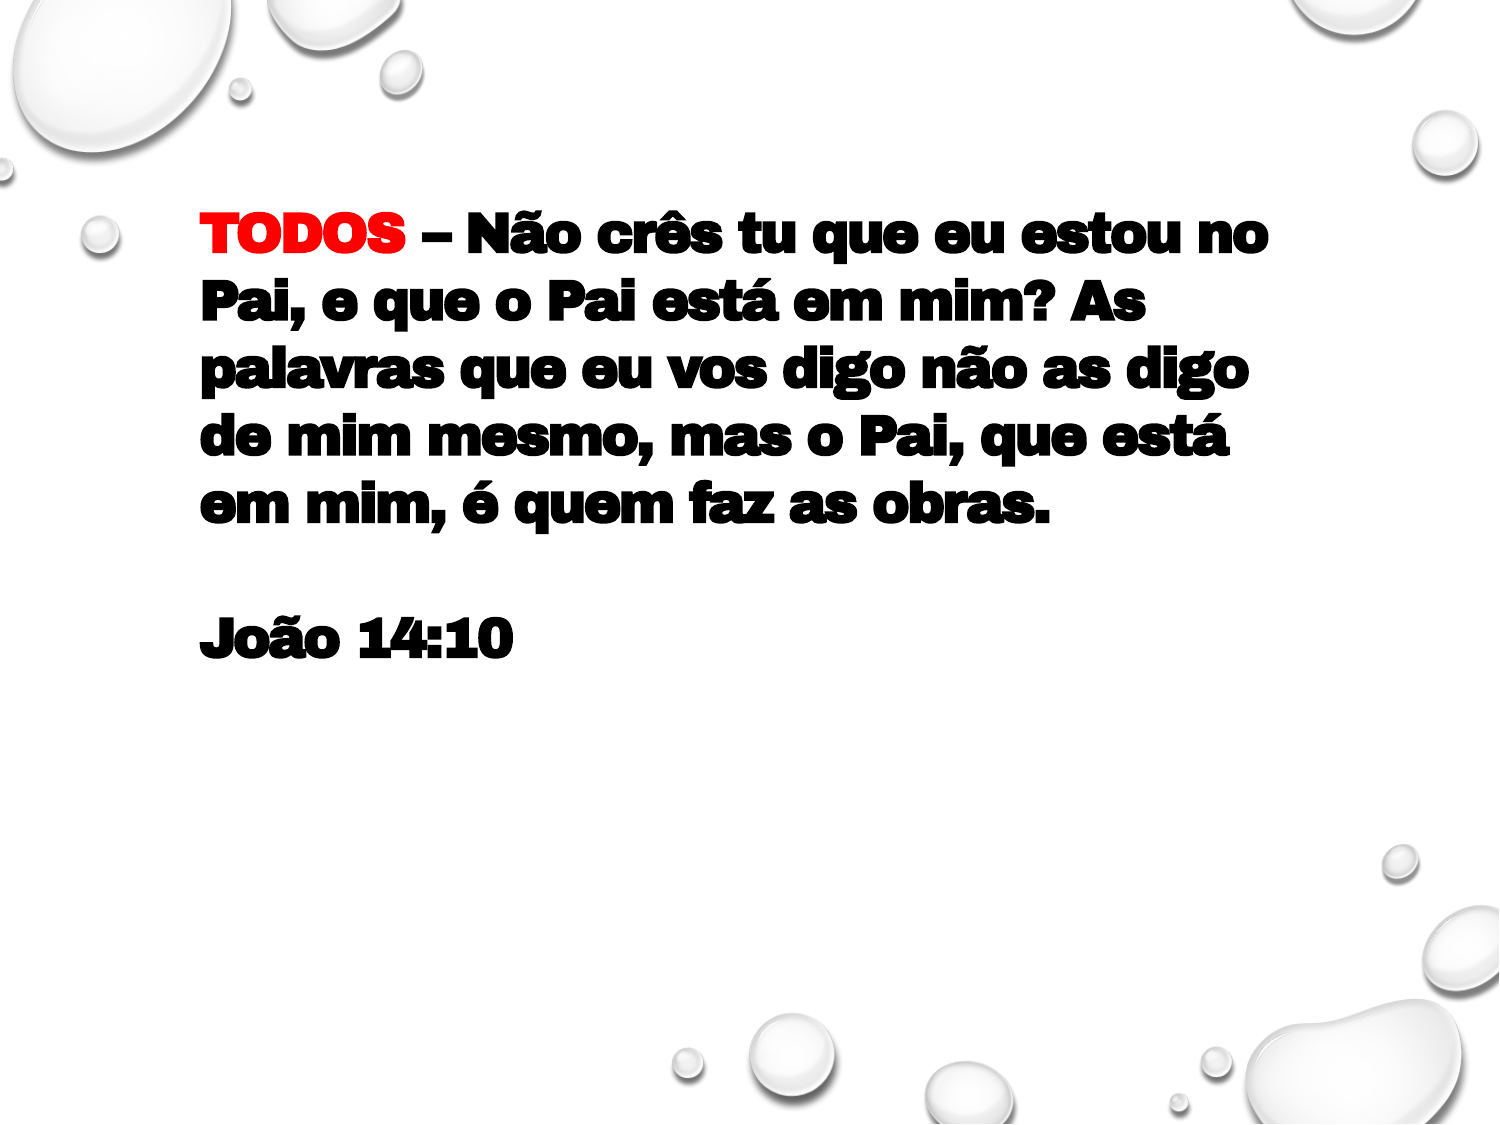

TODOS – Não crês tu que eu estou no Pai, e que o Pai está em mim? As palavras que eu vos digo não as digo de mim mesmo, mas o Pai, que está em mim, é quem faz as obras.

João 14:10